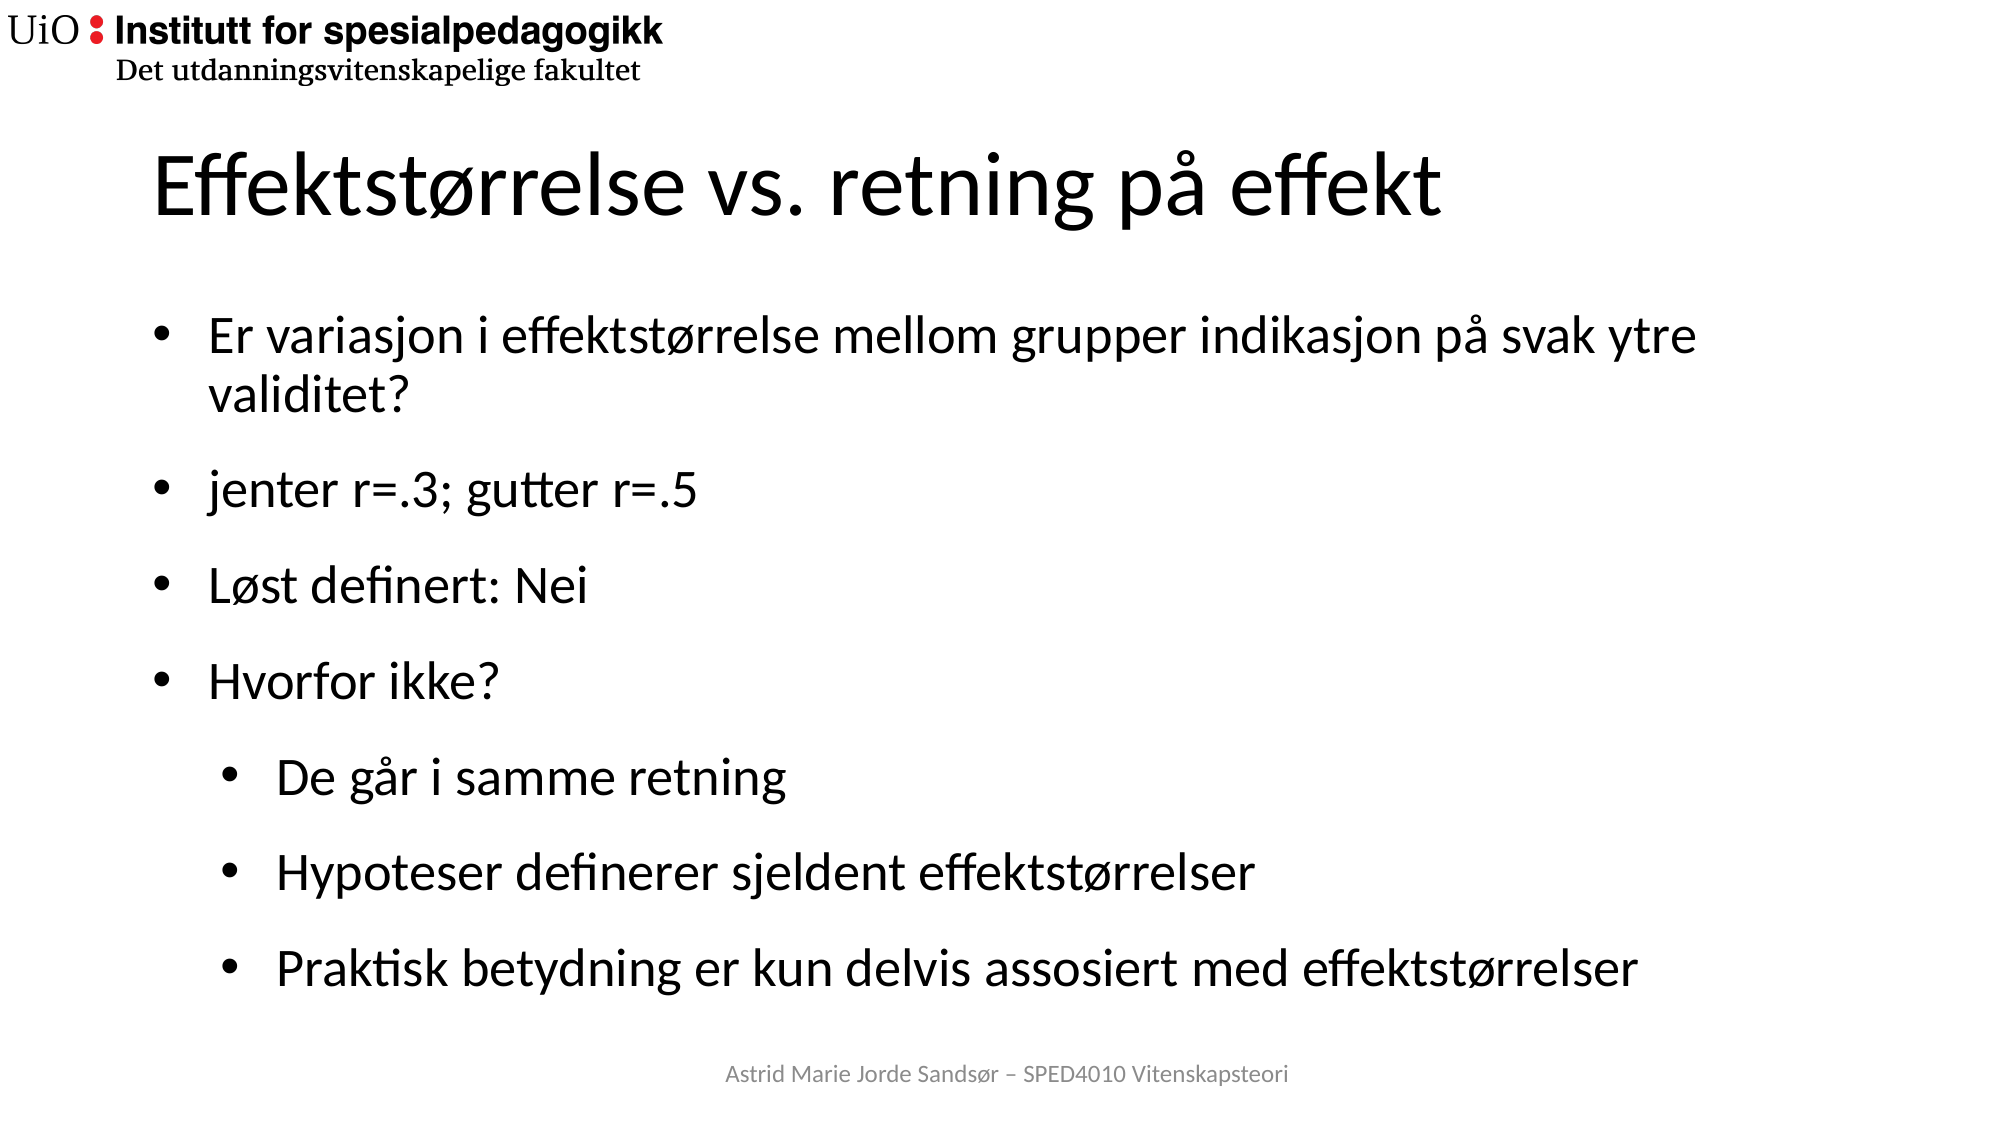

# Effektstørrelse vs. retning på effekt
Er variasjon i effektstørrelse mellom grupper indikasjon på svak ytre validitet?
jenter r=.3; gutter r=.5
Løst definert: Nei
Hvorfor ikke?
De går i samme retning
Hypoteser definerer sjeldent effektstørrelser
Praktisk betydning er kun delvis assosiert med effektstørrelser

Astrid Marie Jorde Sandsør – SPED4010 Vitenskapsteori